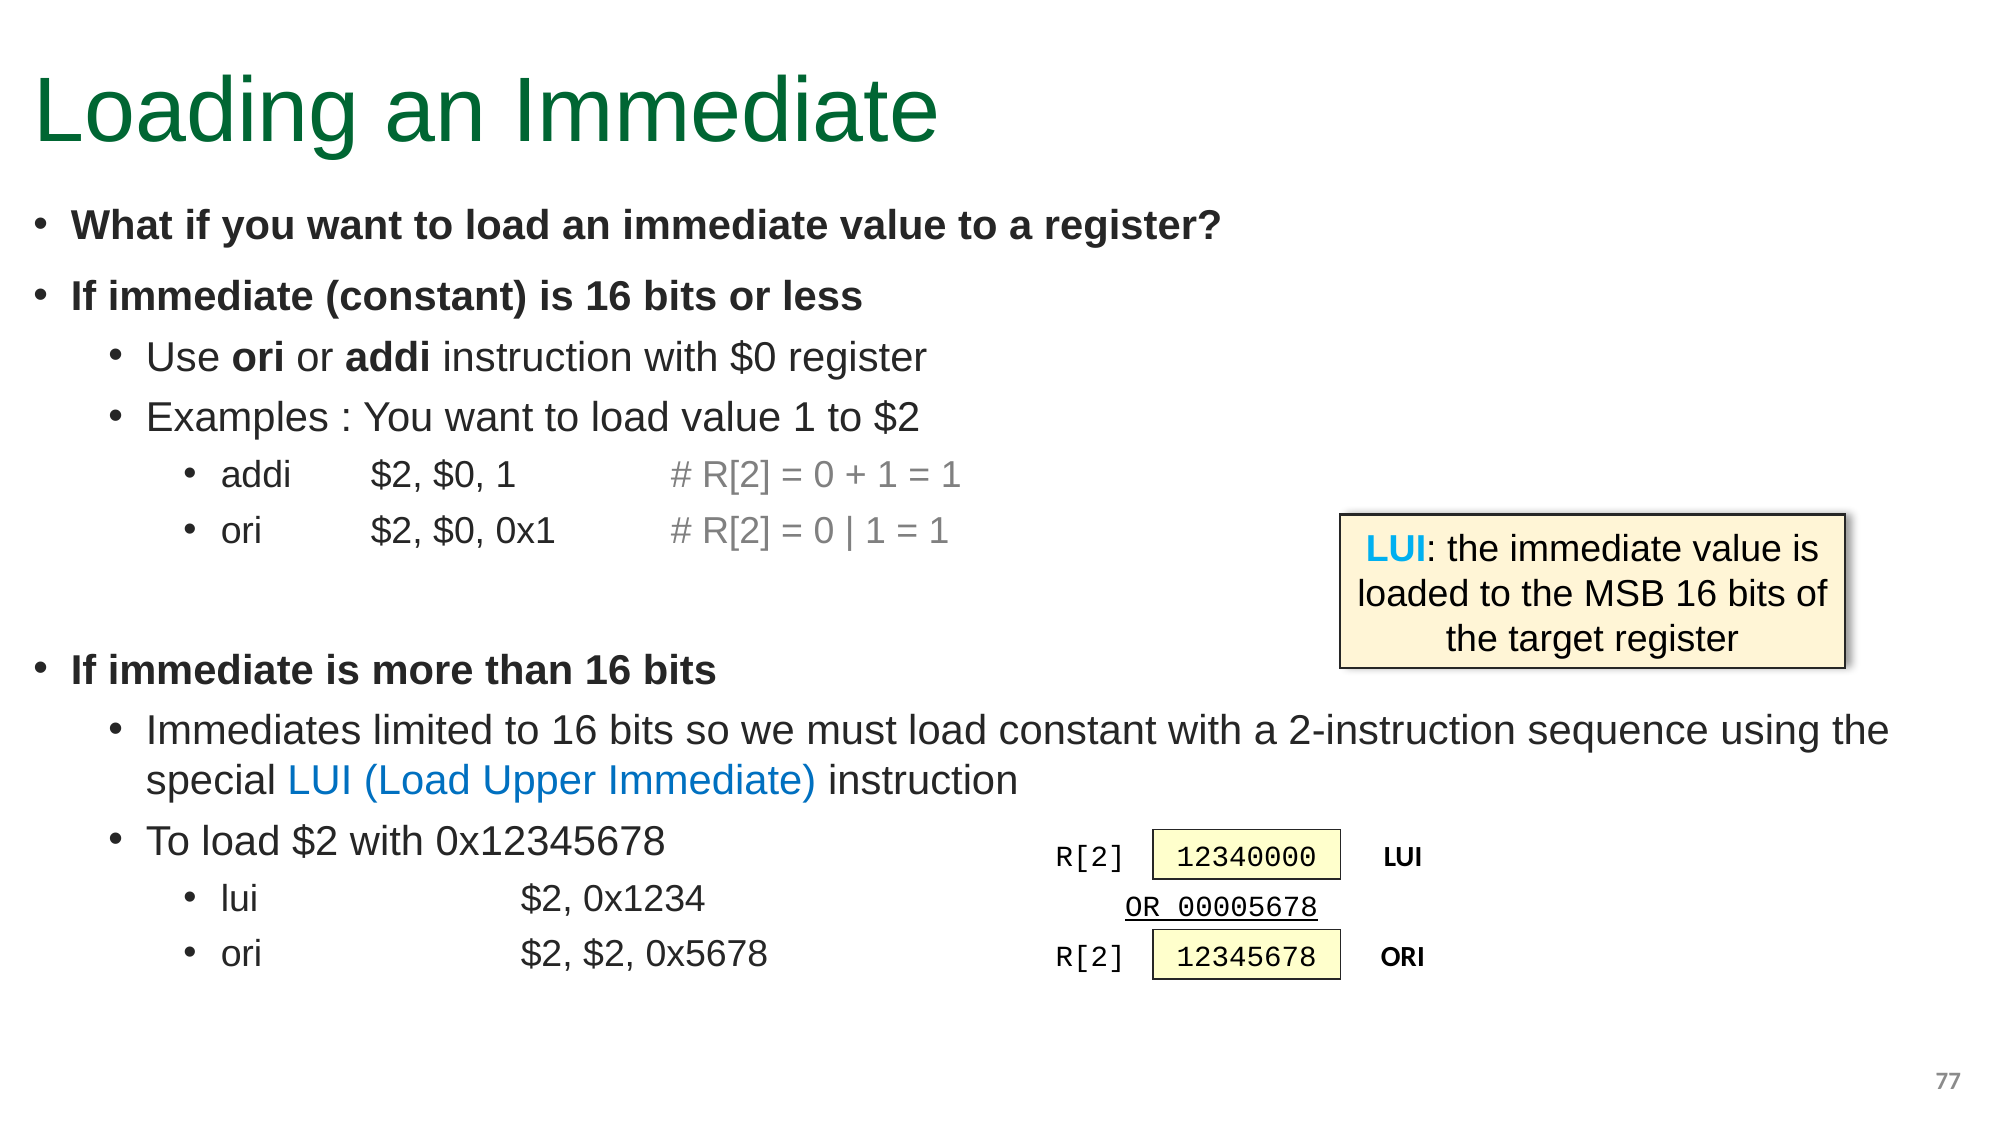

# Loading an Immediate
What if you want to load an immediate value to a register?
If immediate (constant) is 16 bits or less
Use ori or addi instruction with $0 register
Examples : You want to load value 1 to $2
addi 	$2, $0, 1	     	# R[2] = 0 + 1 = 1
ori	$2, $0, 0x1      	# R[2] = 0 | 1 = 1

If immediate is more than 16 bits
Immediates limited to 16 bits so we must load constant with a 2-instruction sequence using the special LUI (Load Upper Immediate) instruction
To load $2 with 0x12345678
lui		$2, 0x1234
ori		$2, $2, 0x5678
LUI: the immediate value is loaded to the MSB 16 bits of the target register
12340000
R[2]
LUI
OR 00005678
12345678
R[2]
ORI
77